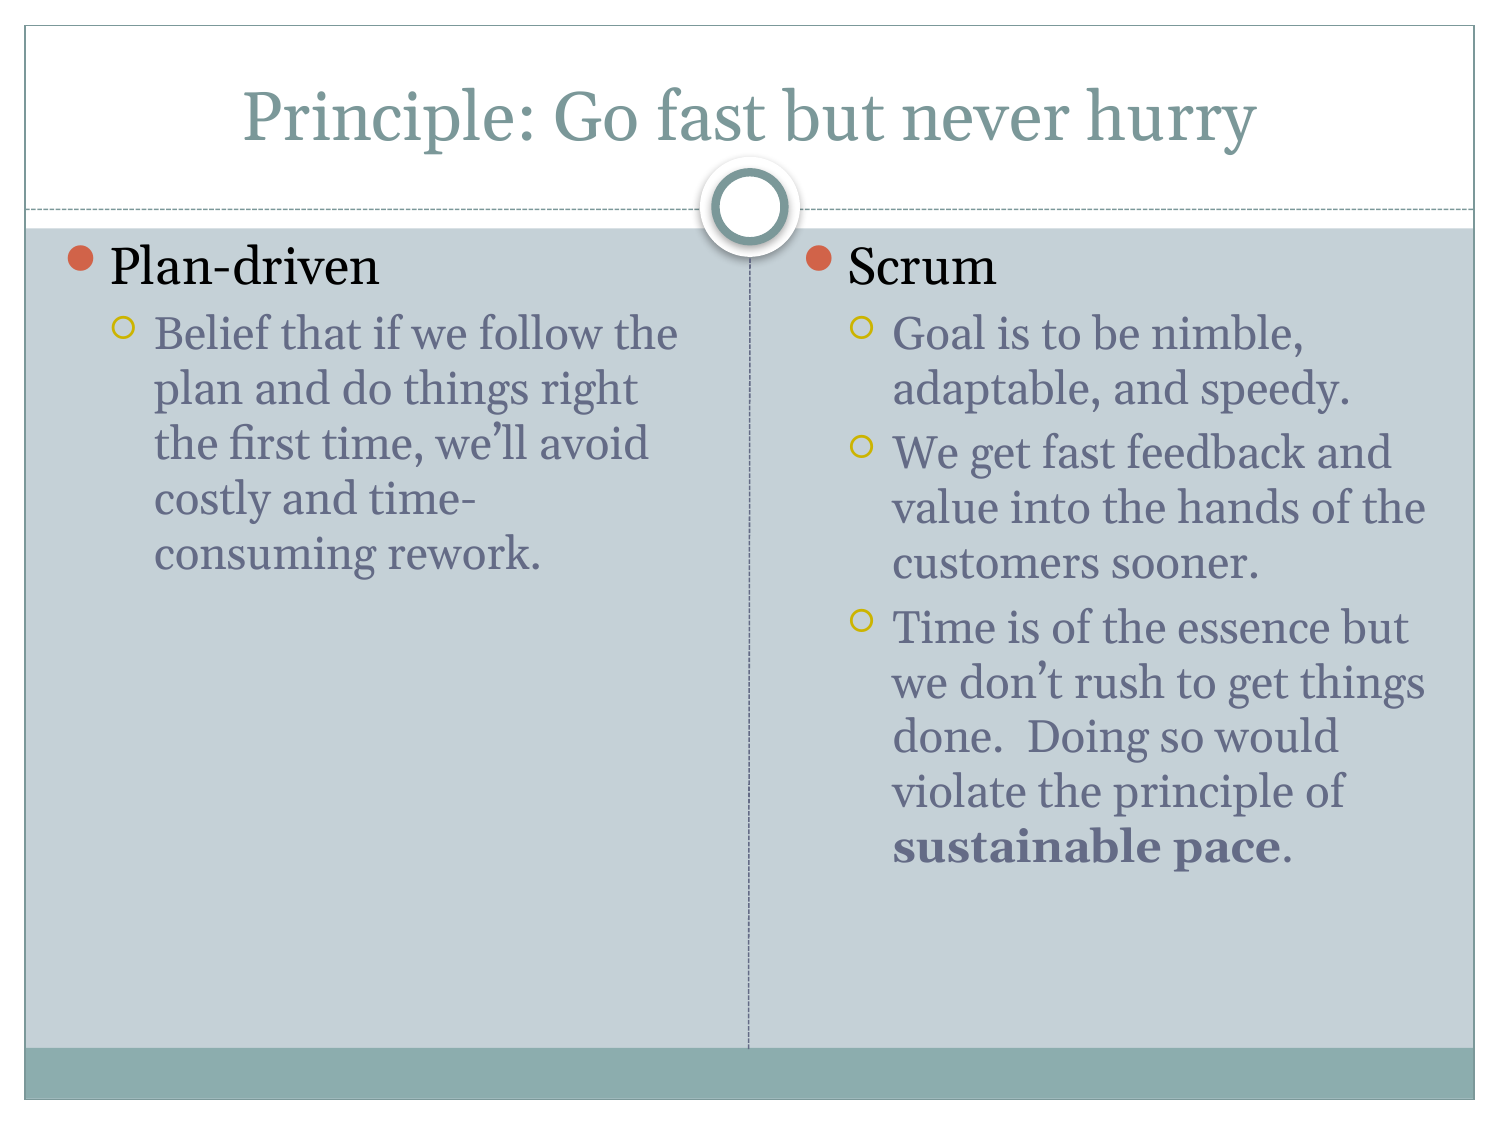

# Principle: Go fast but never hurry
Plan-driven
Belief that if we follow the plan and do things right the first time, we’ll avoid costly and time-consuming rework.
Scrum
Goal is to be nimble, adaptable, and speedy.
We get fast feedback and value into the hands of the customers sooner.
Time is of the essence but we don’t rush to get things done.  Doing so would violate the principle of sustainable pace.